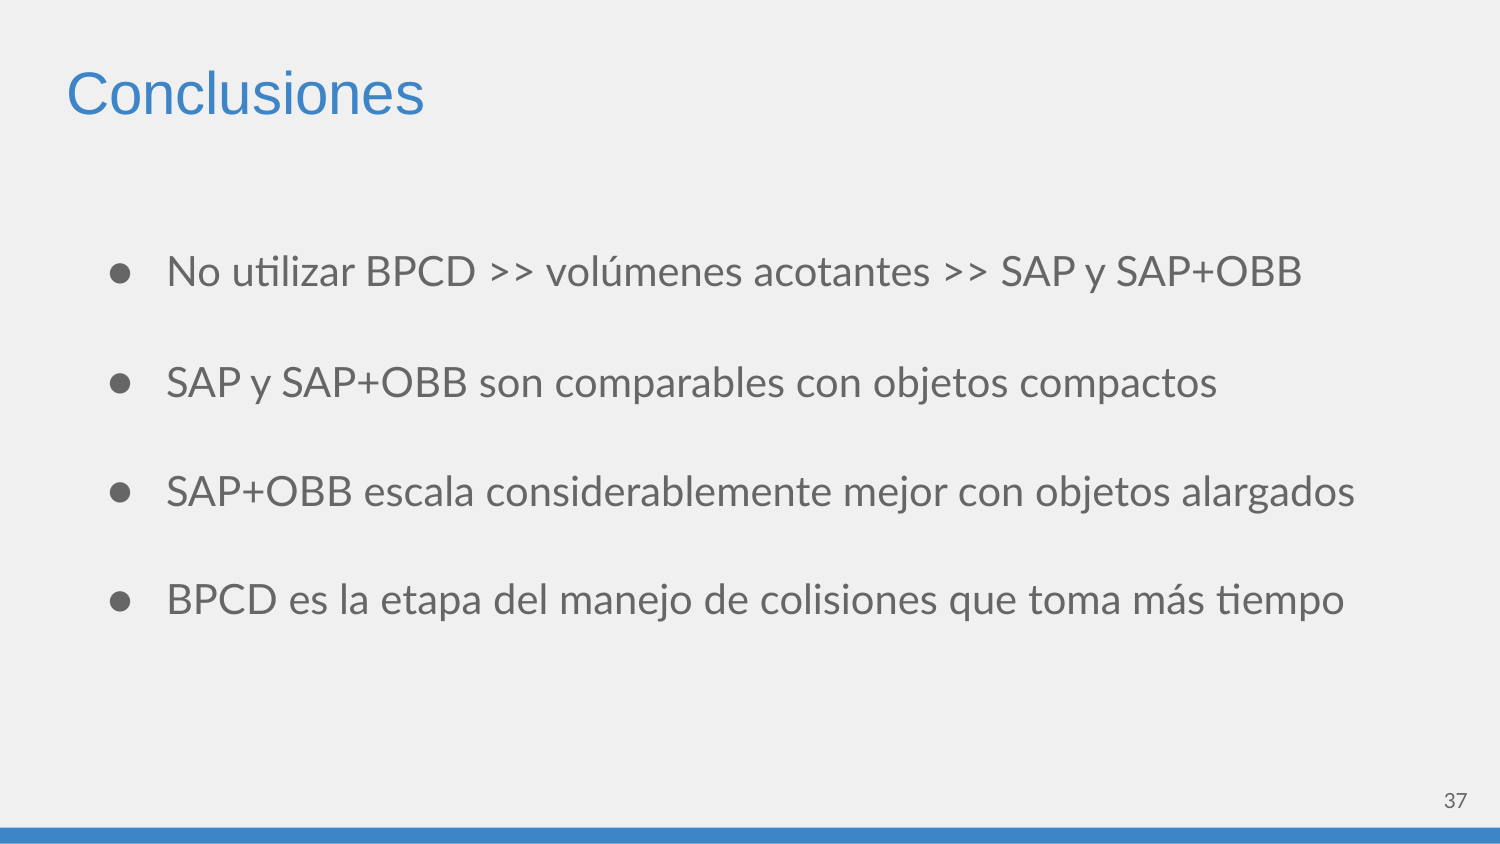

# Conclusiones
No utilizar BPCD >> volúmenes acotantes >> SAP y SAP+OBB

SAP y SAP+OBB son comparables con objetos compactos

SAP+OBB escala considerablemente mejor con objetos alargados

BPCD es la etapa del manejo de colisiones que toma más tiempo
37